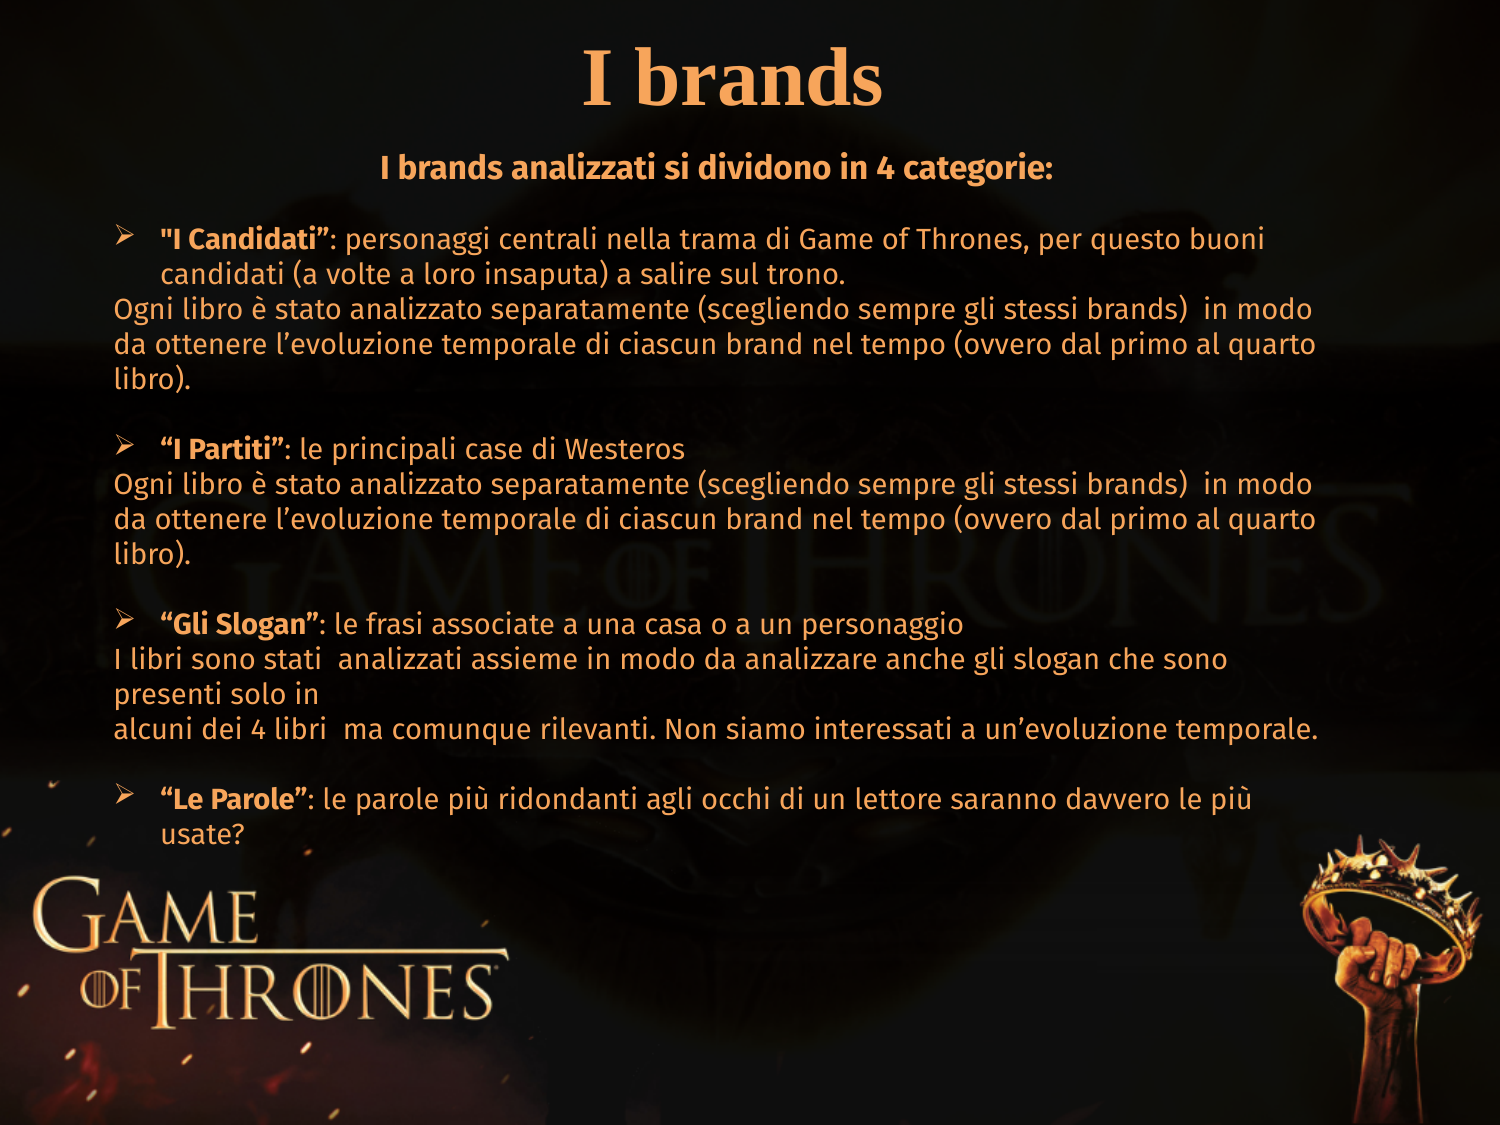

# I brands
I brands analizzati si dividono in 4 categorie:

"I Candidati”: personaggi centrali nella trama di Game of Thrones, per questo buoni candidati (a volte a loro insaputa) a salire sul trono.
Ogni libro è stato analizzato separatamente (scegliendo sempre gli stessi brands)  in modo da ottenere l’evoluzione temporale di ciascun brand nel tempo (ovvero dal primo al quarto libro).

“I Partiti”: le principali case di Westeros
Ogni libro è stato analizzato separatamente (scegliendo sempre gli stessi brands)  in modo da ottenere l’evoluzione temporale di ciascun brand nel tempo (ovvero dal primo al quarto libro).

“Gli Slogan”: le frasi associate a una casa o a un personaggio
I libri sono stati  analizzati assieme in modo da analizzare anche gli slogan che sono presenti solo in
alcuni dei 4 libri  ma comunque rilevanti. Non siamo interessati a un’evoluzione temporale.

“Le Parole”: le parole più ridondanti agli occhi di un lettore saranno davvero le più usate?